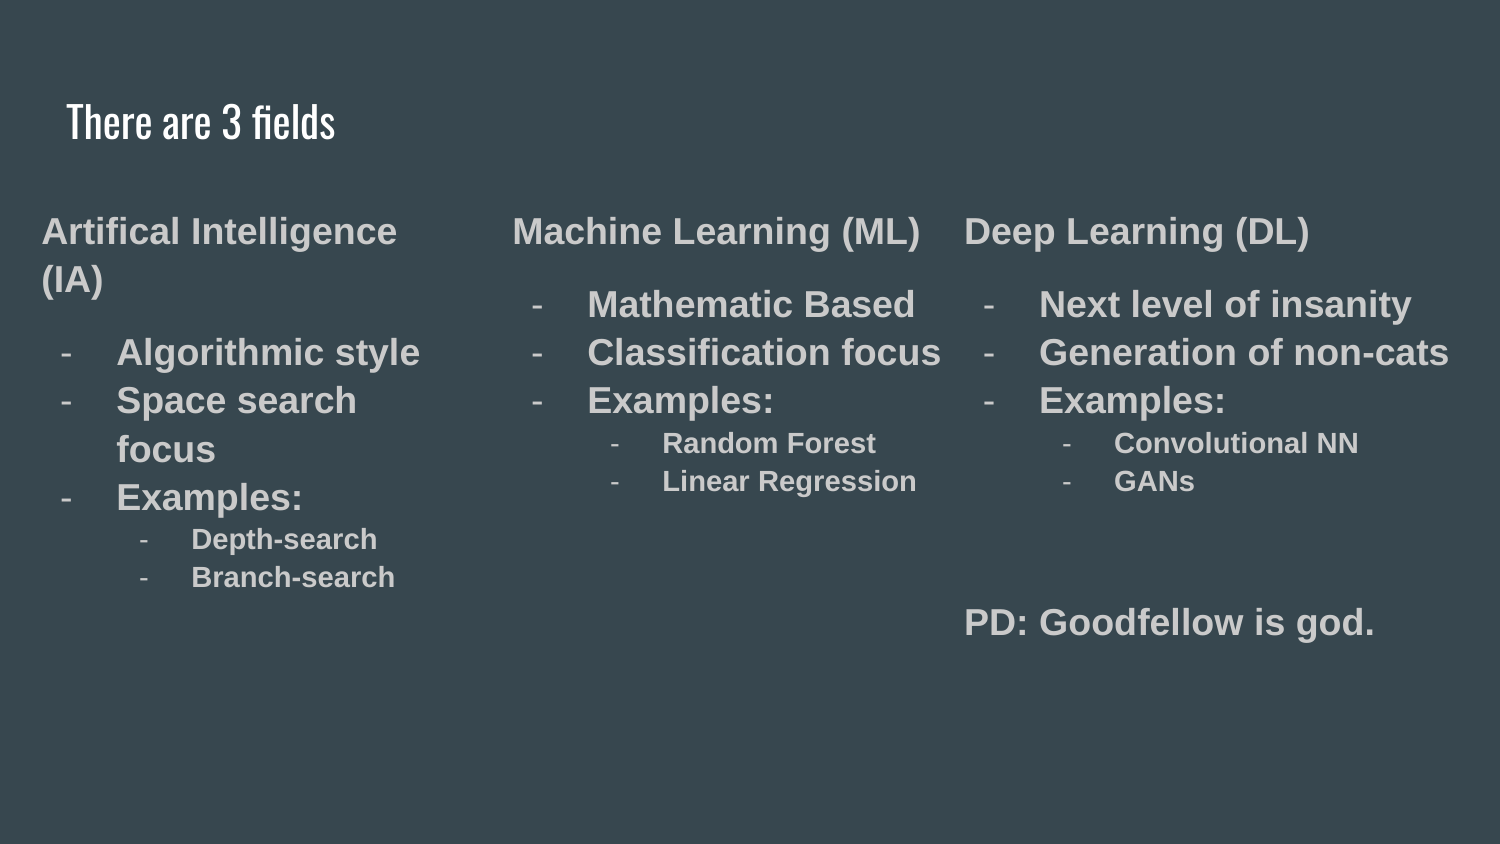

# There are 3 fields
Artifical Intelligence (IA)
Algorithmic style
Space search focus
Examples:
Depth-search
Branch-search
Machine Learning (ML)
Mathematic Based
Classification focus
Examples:
Random Forest
Linear Regression
Deep Learning (DL)
Next level of insanity
Generation of non-cats
Examples:
Convolutional NN
GANs

PD: Goodfellow is god.